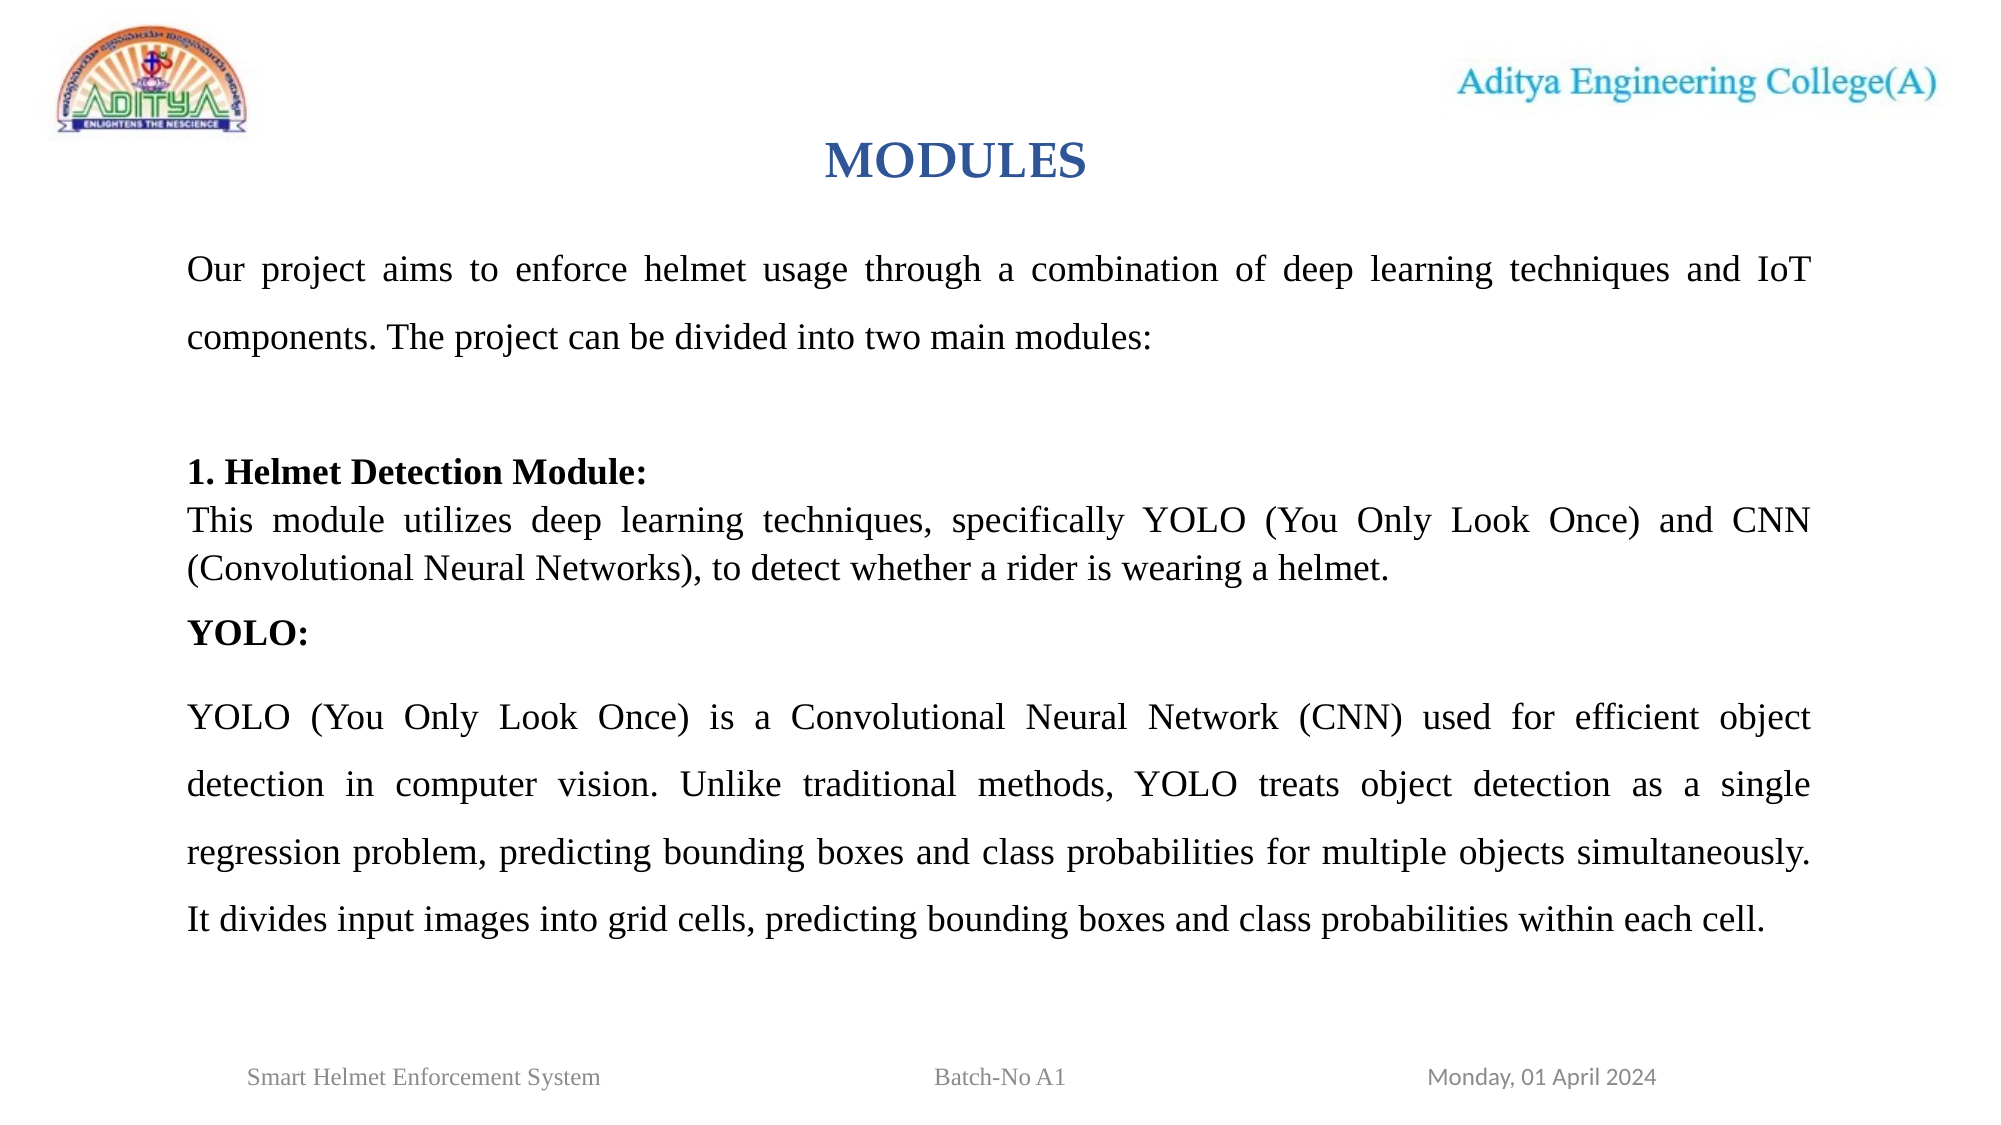

MODULES
Our project aims to enforce helmet usage through a combination of deep learning techniques and IoT components. The project can be divided into two main modules:

1. Helmet Detection Module:
This module utilizes deep learning techniques, specifically YOLO (You Only Look Once) and CNN (Convolutional Neural Networks), to detect whether a rider is wearing a helmet.
YOLO:
YOLO (You Only Look Once) is a Convolutional Neural Network (CNN) used for efficient object detection in computer vision. Unlike traditional methods, YOLO treats object detection as a single regression problem, predicting bounding boxes and class probabilities for multiple objects simultaneously. It divides input images into grid cells, predicting bounding boxes and class probabilities within each cell.
18
Monday, 01 April 2024
Smart Helmet Enforcement System	                                      Batch-No A1